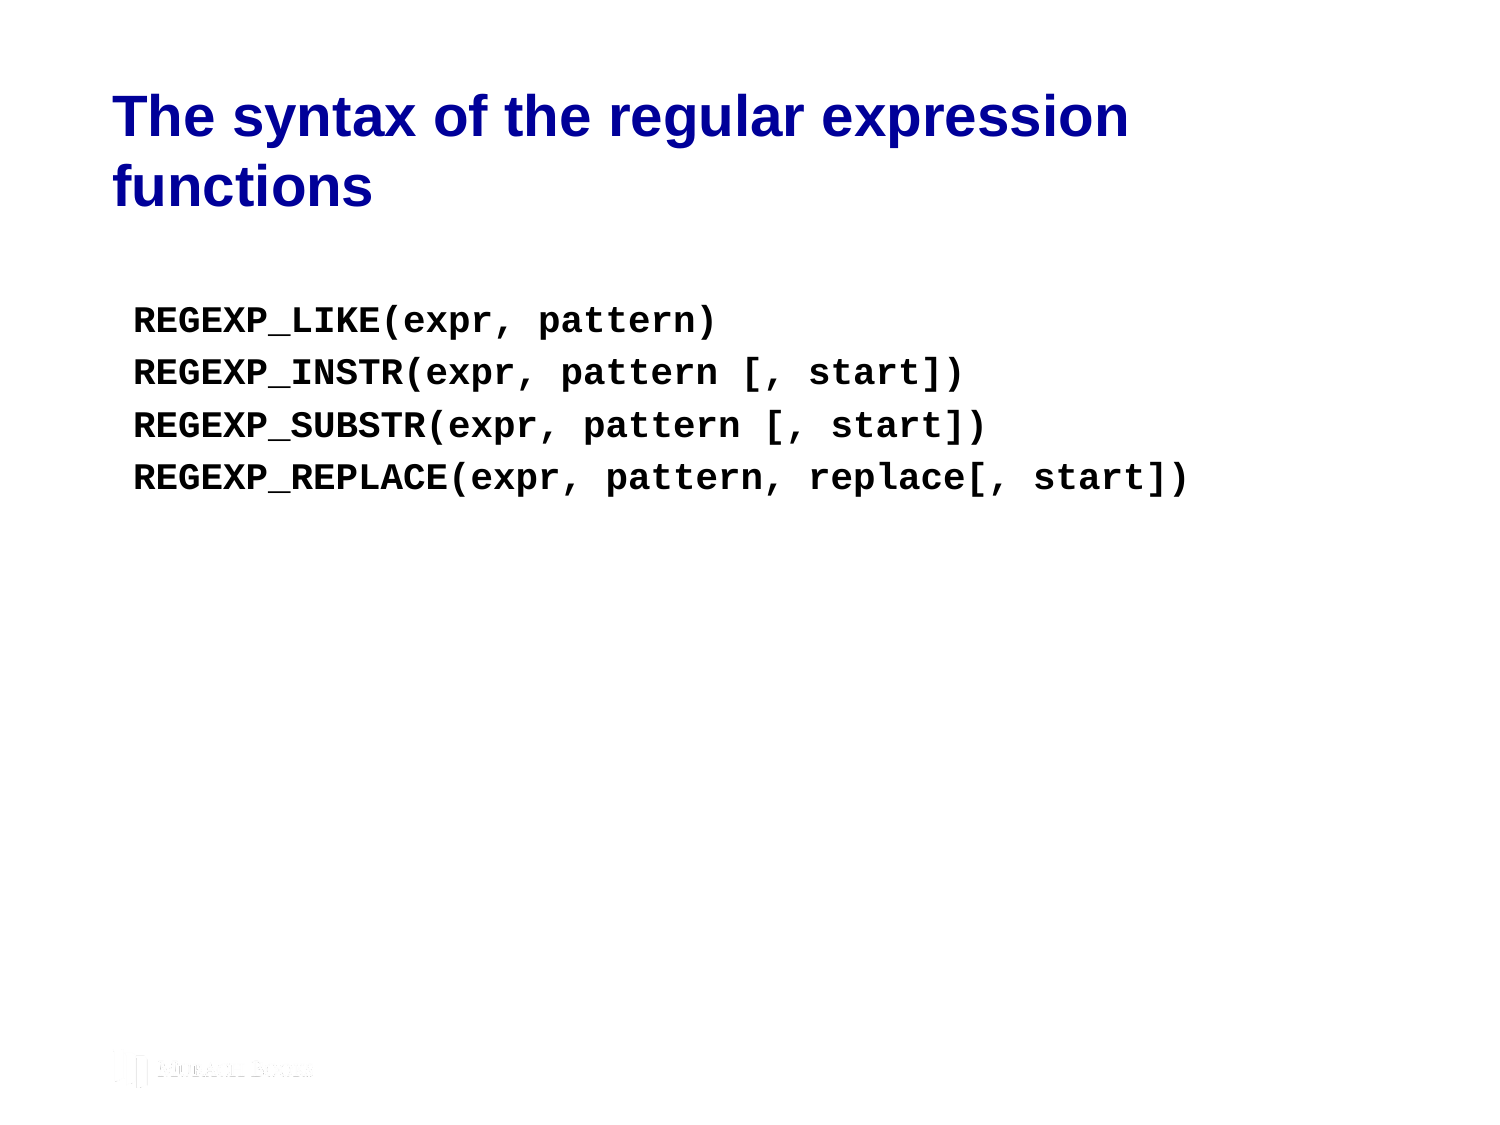

# The syntax of the regular expression functions
REGEXP_LIKE(expr, pattern)
REGEXP_INSTR(expr, pattern [, start])
REGEXP_SUBSTR(expr, pattern [, start])
REGEXP_REPLACE(expr, pattern, replace[, start])

© 2019, Mike Murach & Associates, Inc.
Murach’s MySQL 3rd Edition

C9, Slide 339